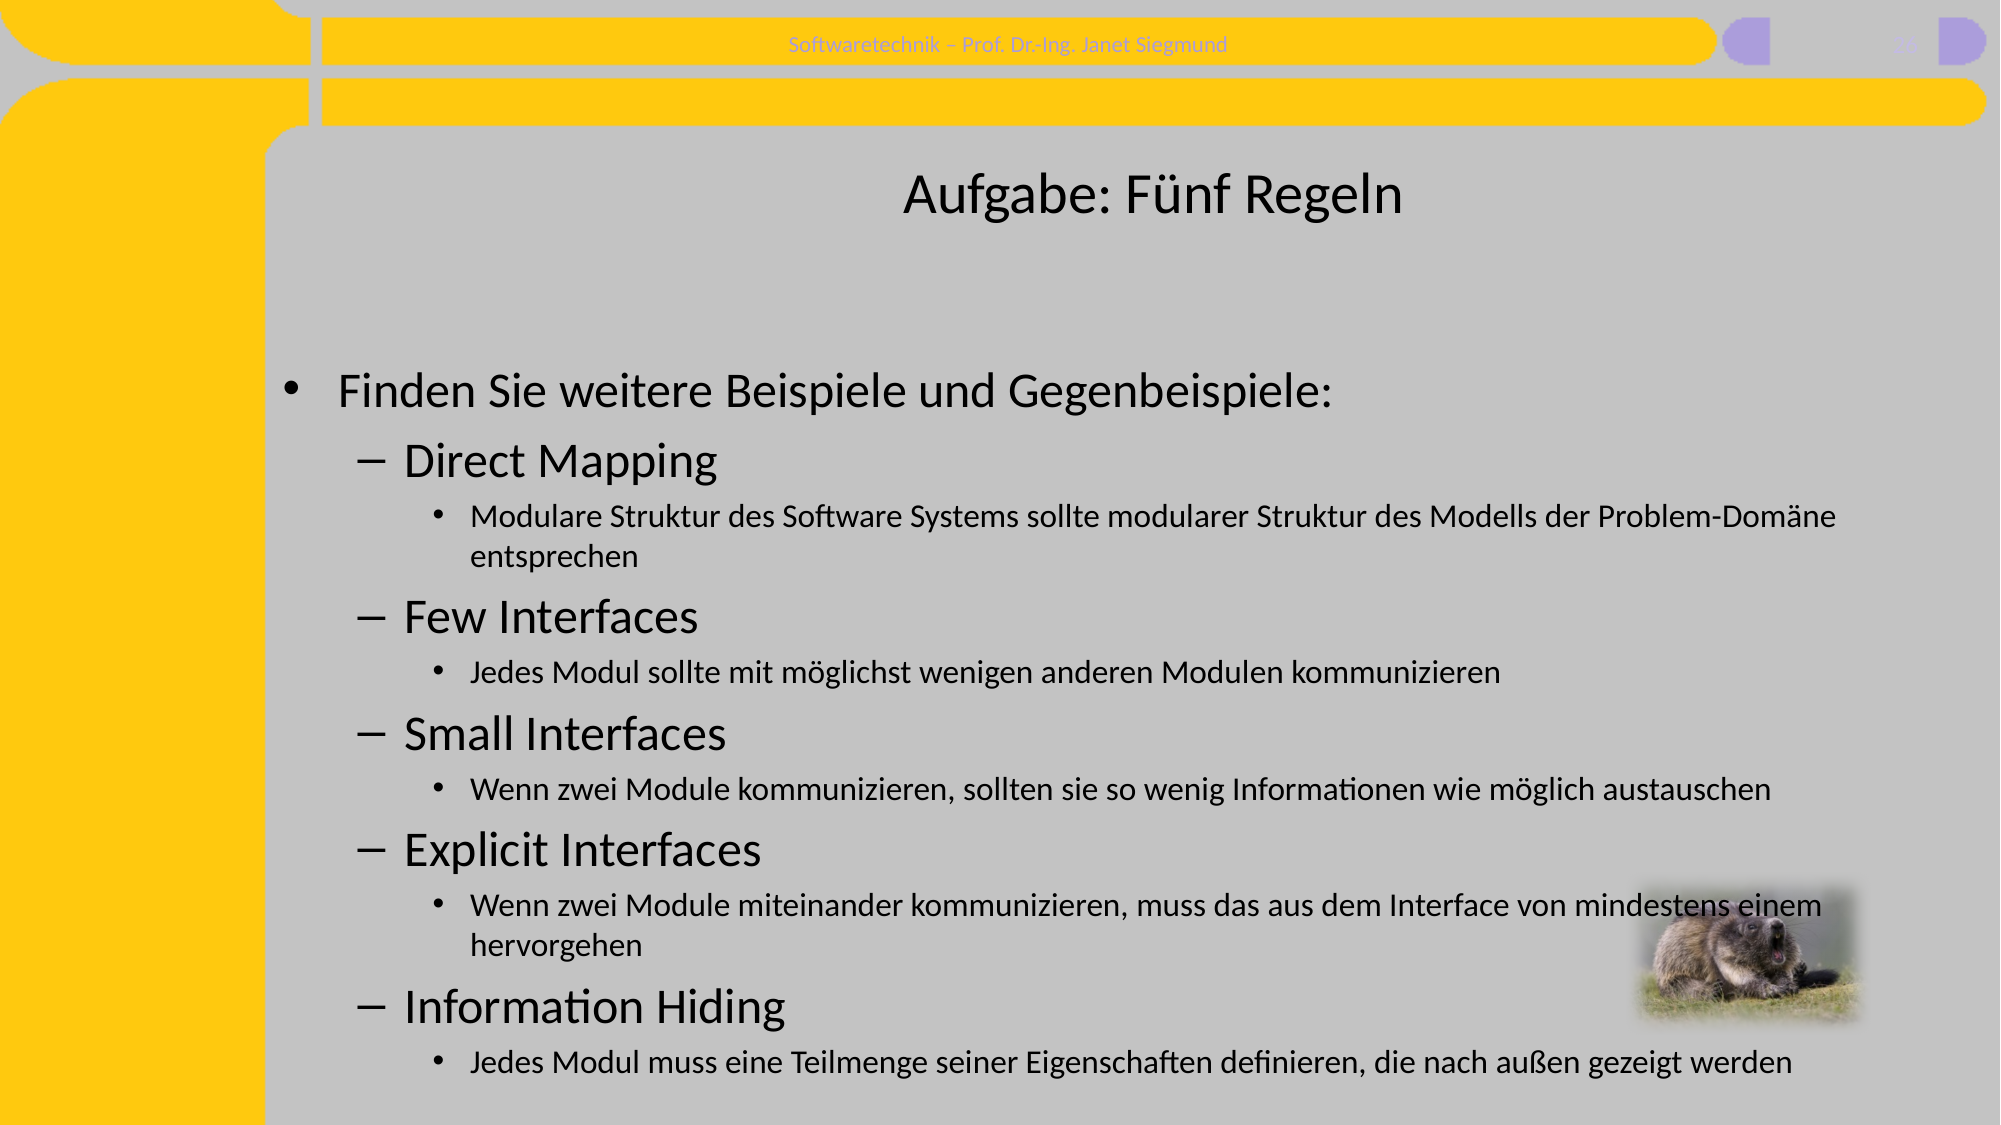

26
# Aufgabe: Fünf Regeln
Finden Sie weitere Beispiele und Gegenbeispiele:
Direct Mapping
Modulare Struktur des Software Systems sollte modularer Struktur des Modells der Problem-Domäne entsprechen
Few Interfaces
Jedes Modul sollte mit möglichst wenigen anderen Modulen kommunizieren
Small Interfaces
Wenn zwei Module kommunizieren, sollten sie so wenig Informationen wie möglich austauschen
Explicit Interfaces
Wenn zwei Module miteinander kommunizieren, muss das aus dem Interface von mindestens einem hervorgehen
Information Hiding
Jedes Modul muss eine Teilmenge seiner Eigenschaften definieren, die nach außen gezeigt werden